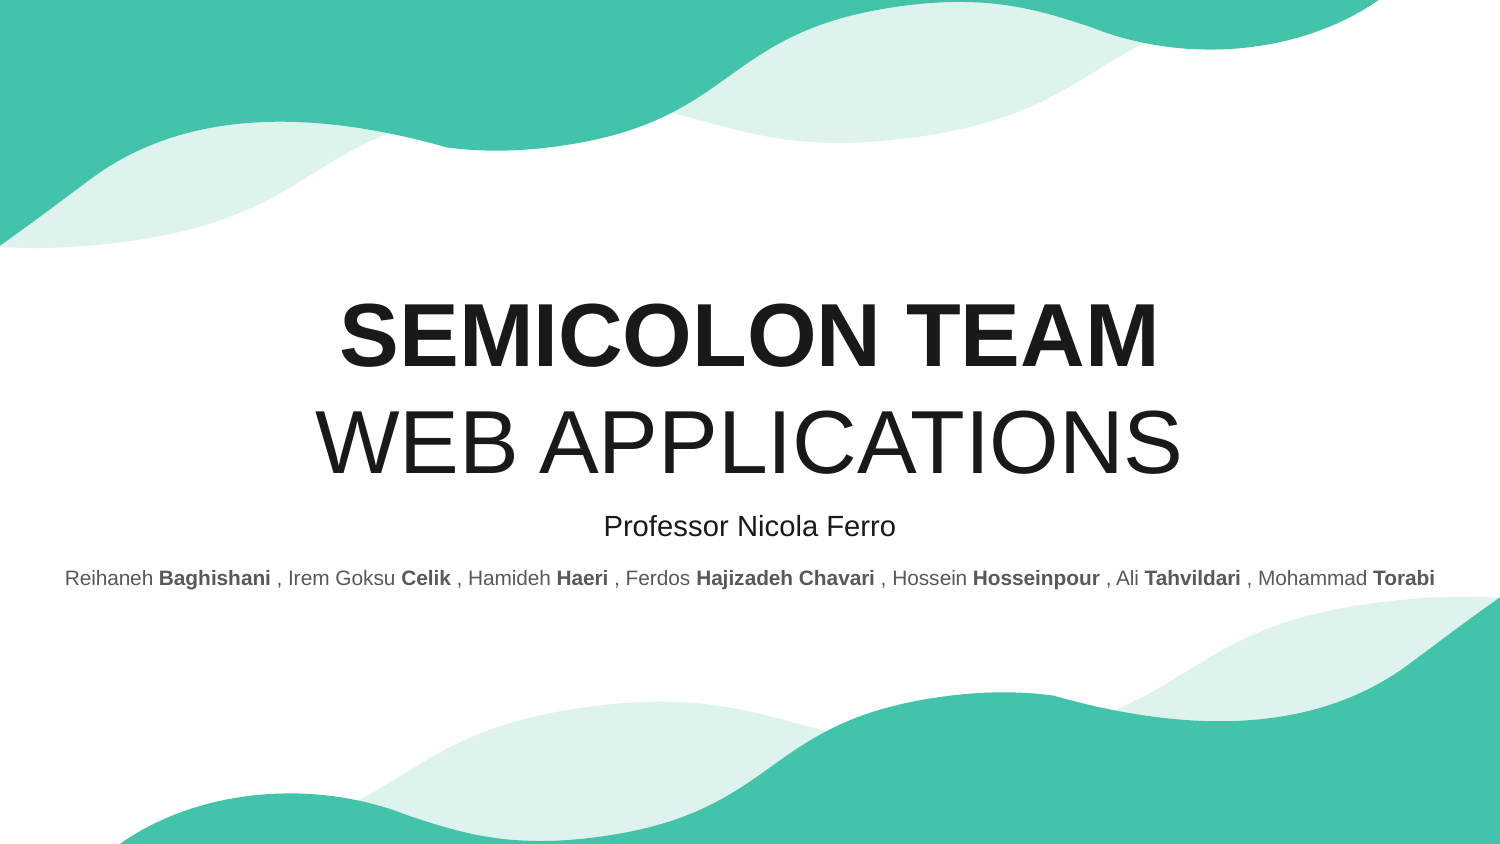

# SEMICOLON TEAM WEB APPLICATIONS
Professor Nicola Ferro
Reihaneh Baghishani , Irem Goksu Celik , Hamideh Haeri , Ferdos Hajizadeh Chavari , Hossein Hosseinpour , Ali Tahvildari , Mohammad Torabi